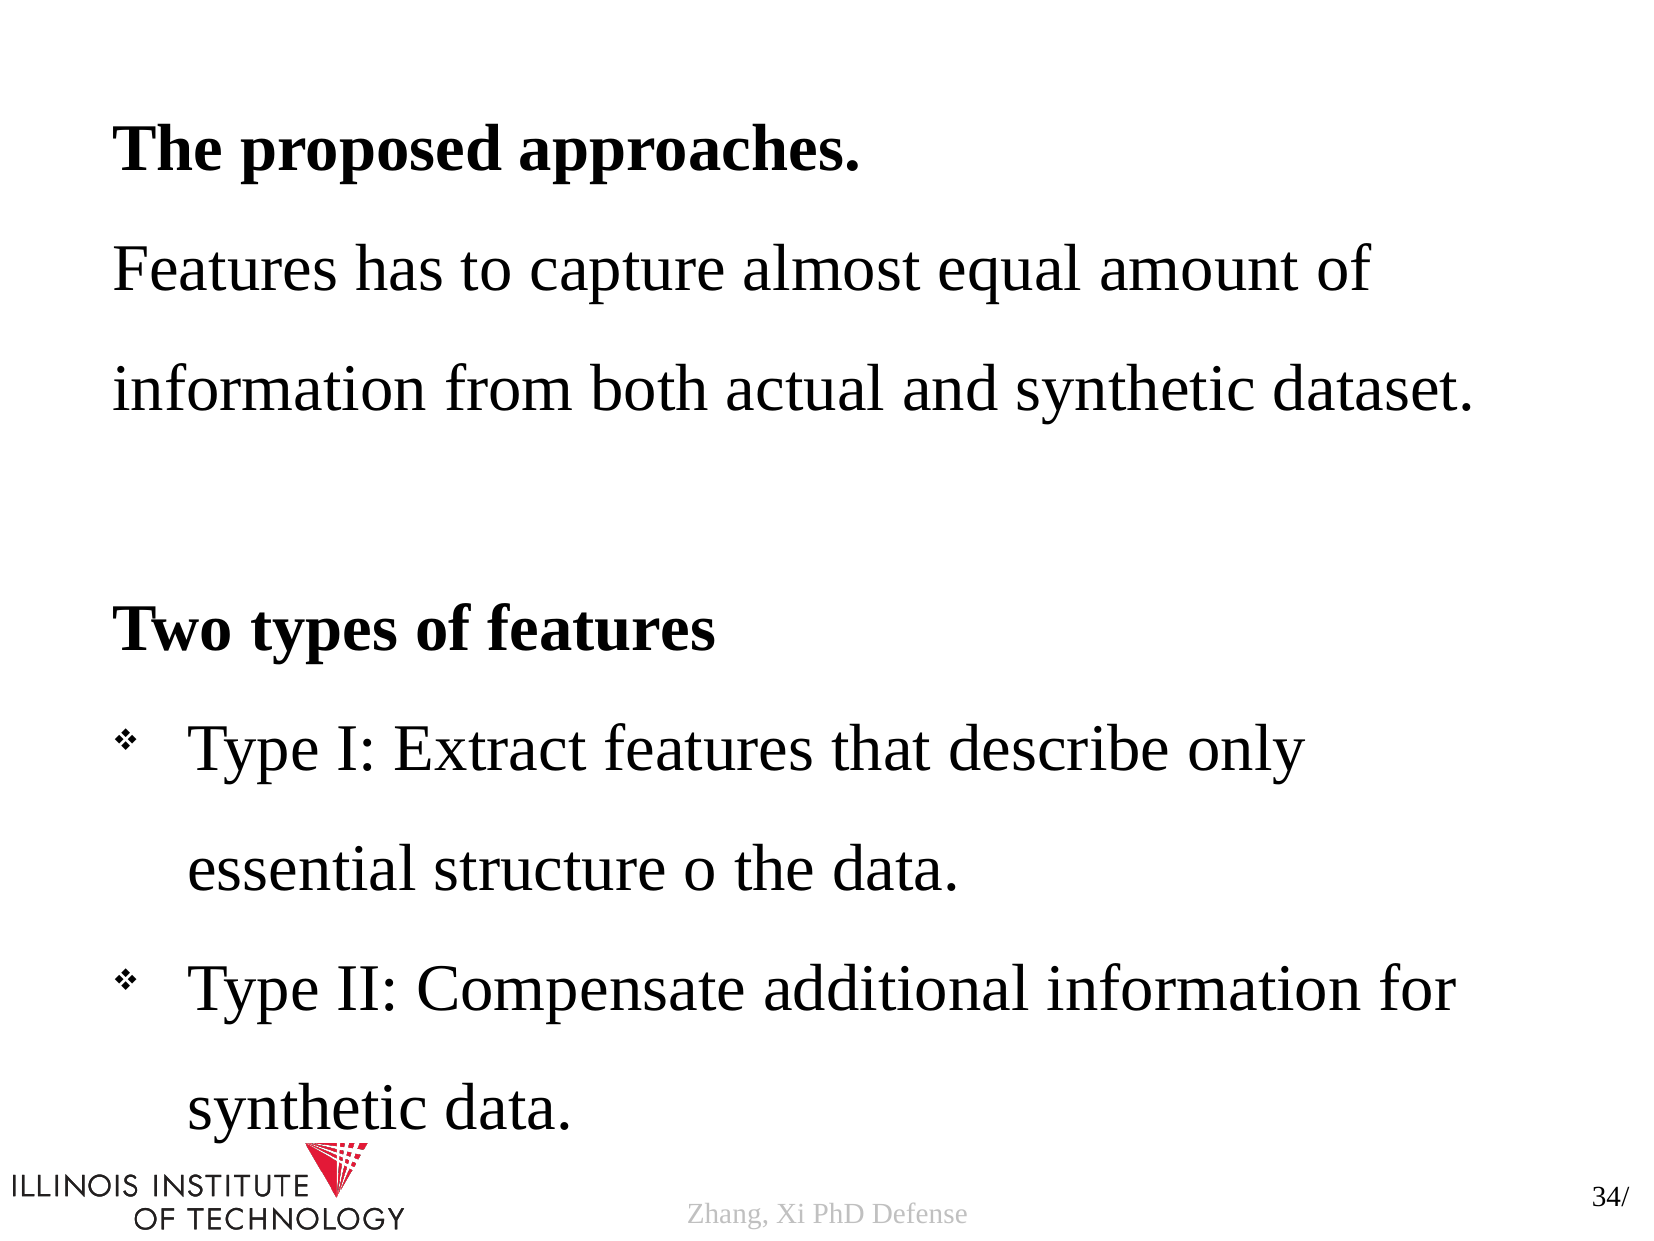

The proposed approaches.
Features has to capture almost equal amount of information from both actual and synthetic dataset.

Two types of features
Type I: Extract features that describe only essential structure o the data.
Type II: Compensate additional information for synthetic data.
34/
Zhang, Xi PhD Defense